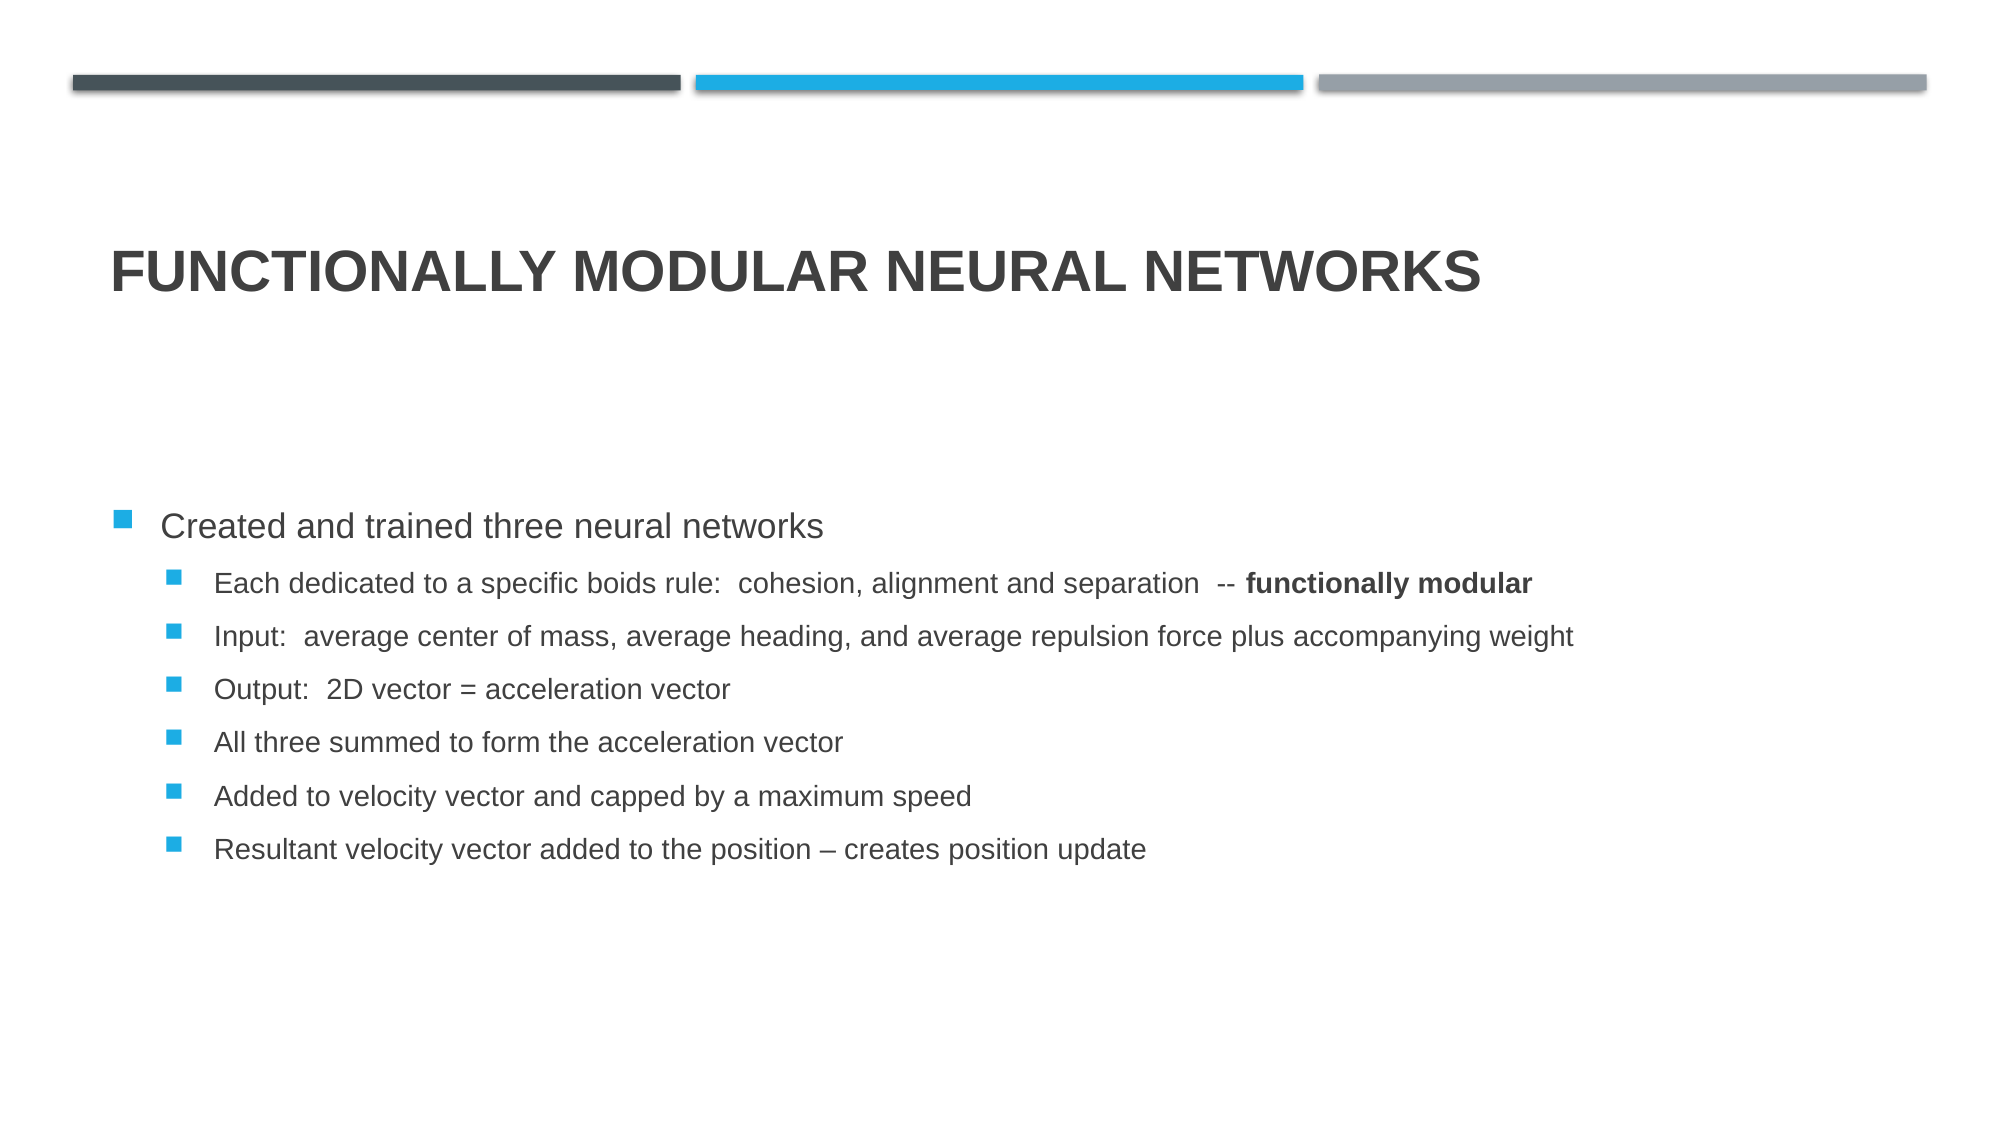

# Functionally modular neural networks
Created and trained three neural networks
Each dedicated to a specific boids rule:  cohesion, alignment and separation  -- functionally modular
Input:  average center of mass, average heading, and average repulsion force plus accompanying weight
Output:  2D vector = acceleration vector
All three summed to form the acceleration vector
Added to velocity vector and capped by a maximum speed
Resultant velocity vector added to the position – creates position update